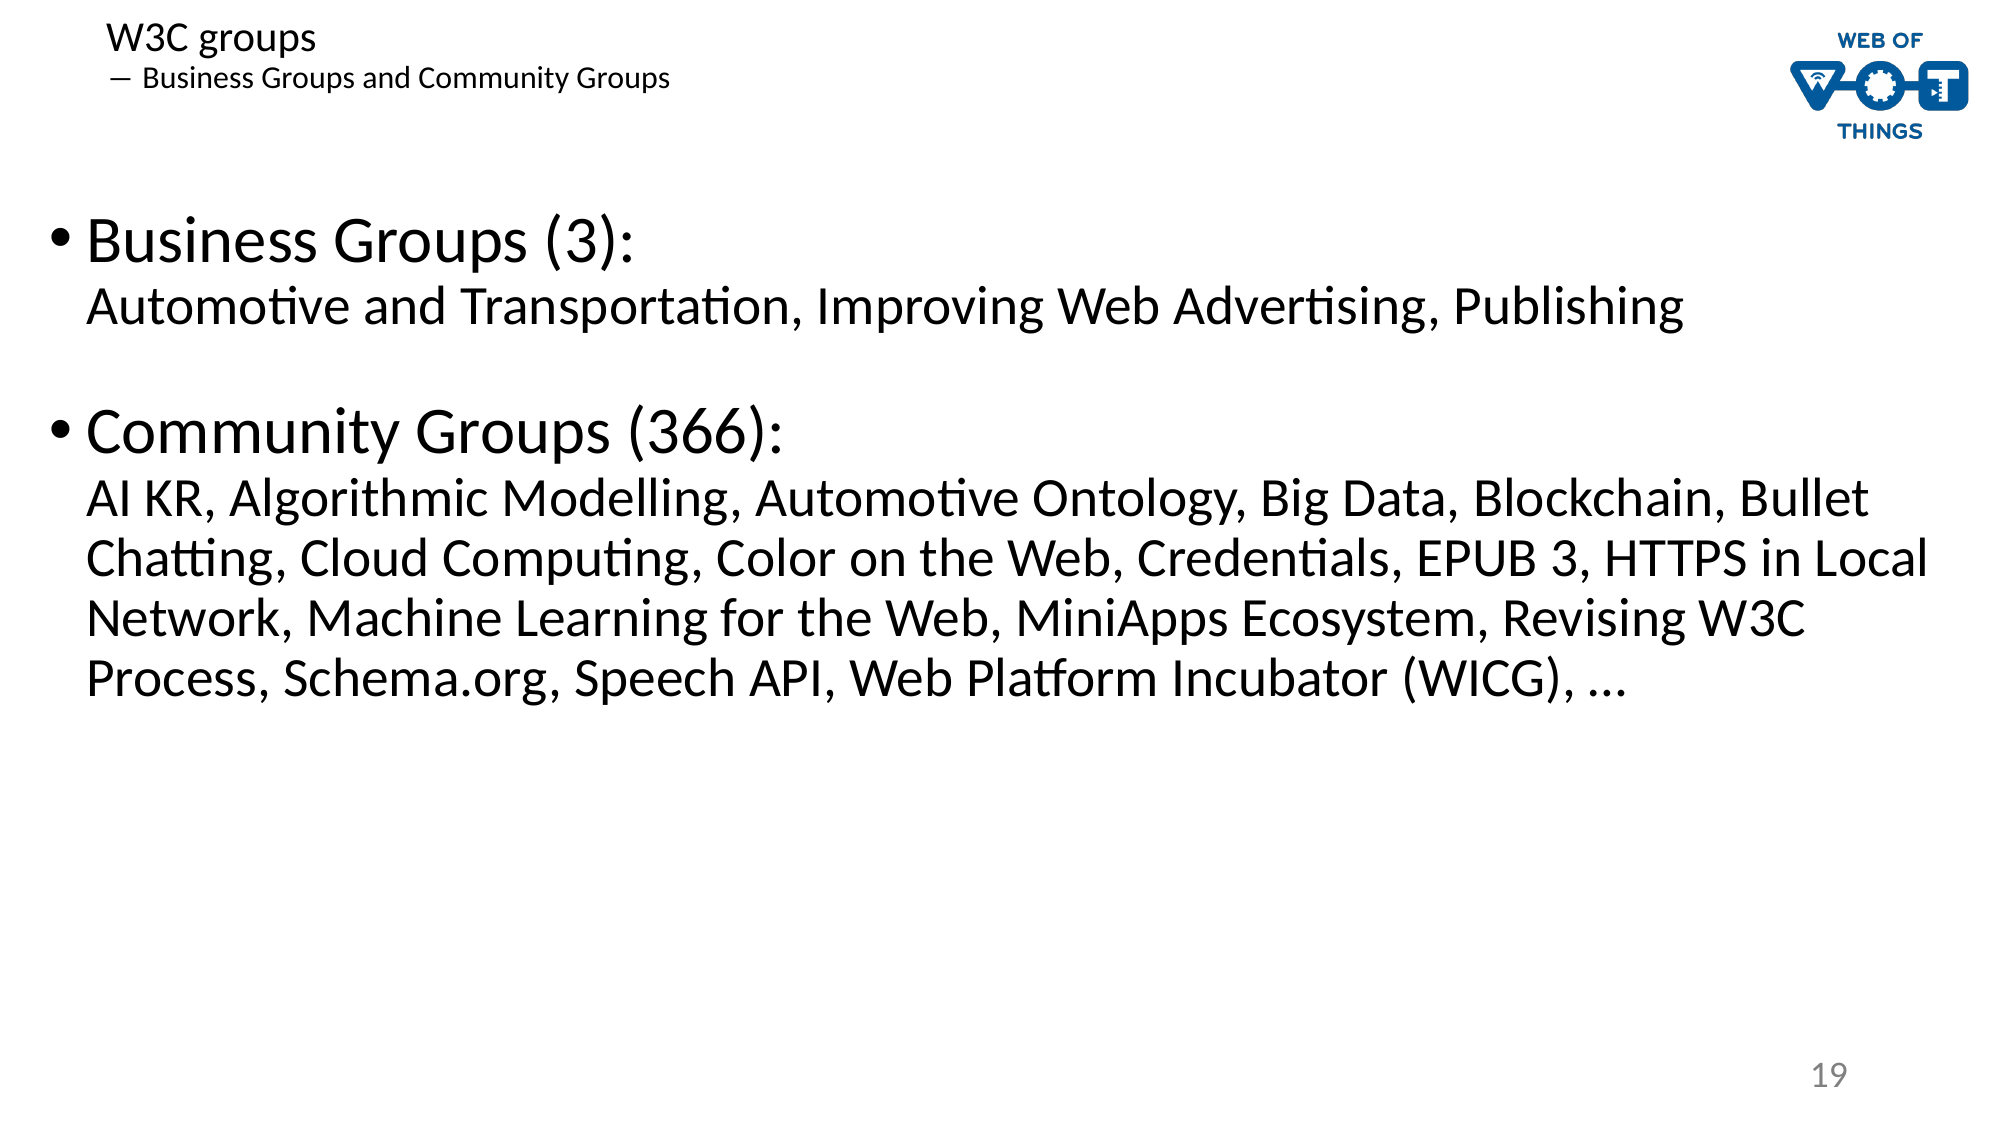

# W3C groups ― Business Groups and Community Groups
Business Groups (3):
Automotive and Transportation, Improving Web Advertising, Publishing

Community Groups (366):
AI KR, Algorithmic Modelling, Automotive Ontology, Big Data, Blockchain, Bullet Chatting, Cloud Computing, Color on the Web, Credentials, EPUB 3, HTTPS in Local Network, Machine Learning for the Web, MiniApps Ecosystem, Revising W3C Process, Schema.org, Speech API, Web Platform Incubator (WICG), …

19